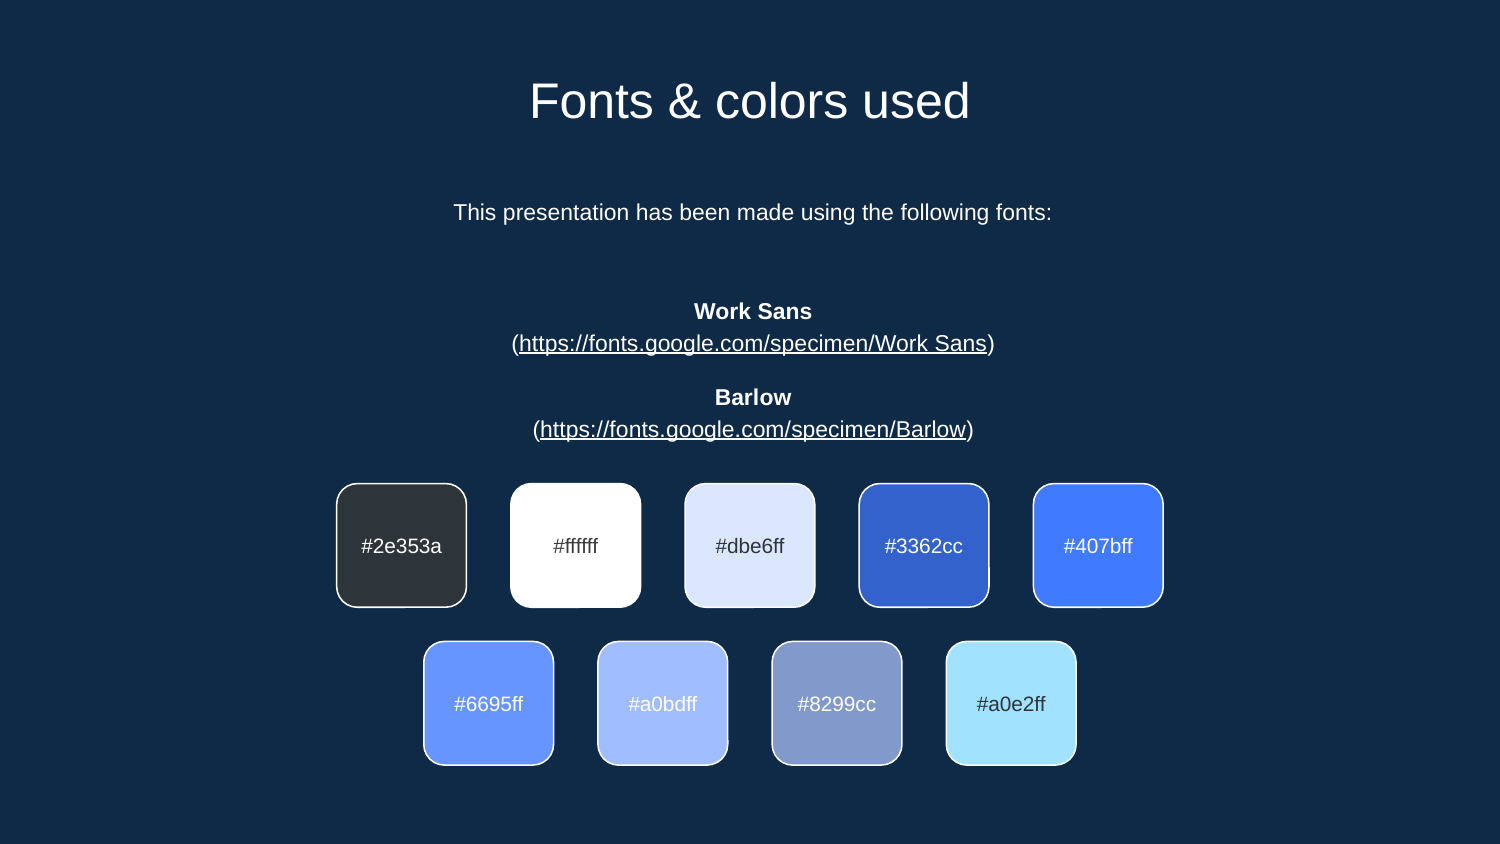

# Fonts & colors used
This presentation has been made using the following fonts:

Work Sans
(https://fonts.google.com/specimen/Work Sans)

Barlow
(https://fonts.google.com/specimen/Barlow)

#2e353a
#ffffff
#dbe6ff
#3362cc
#407bff

#6695ff
#a0bdff
#8299cc
#a0e2ff